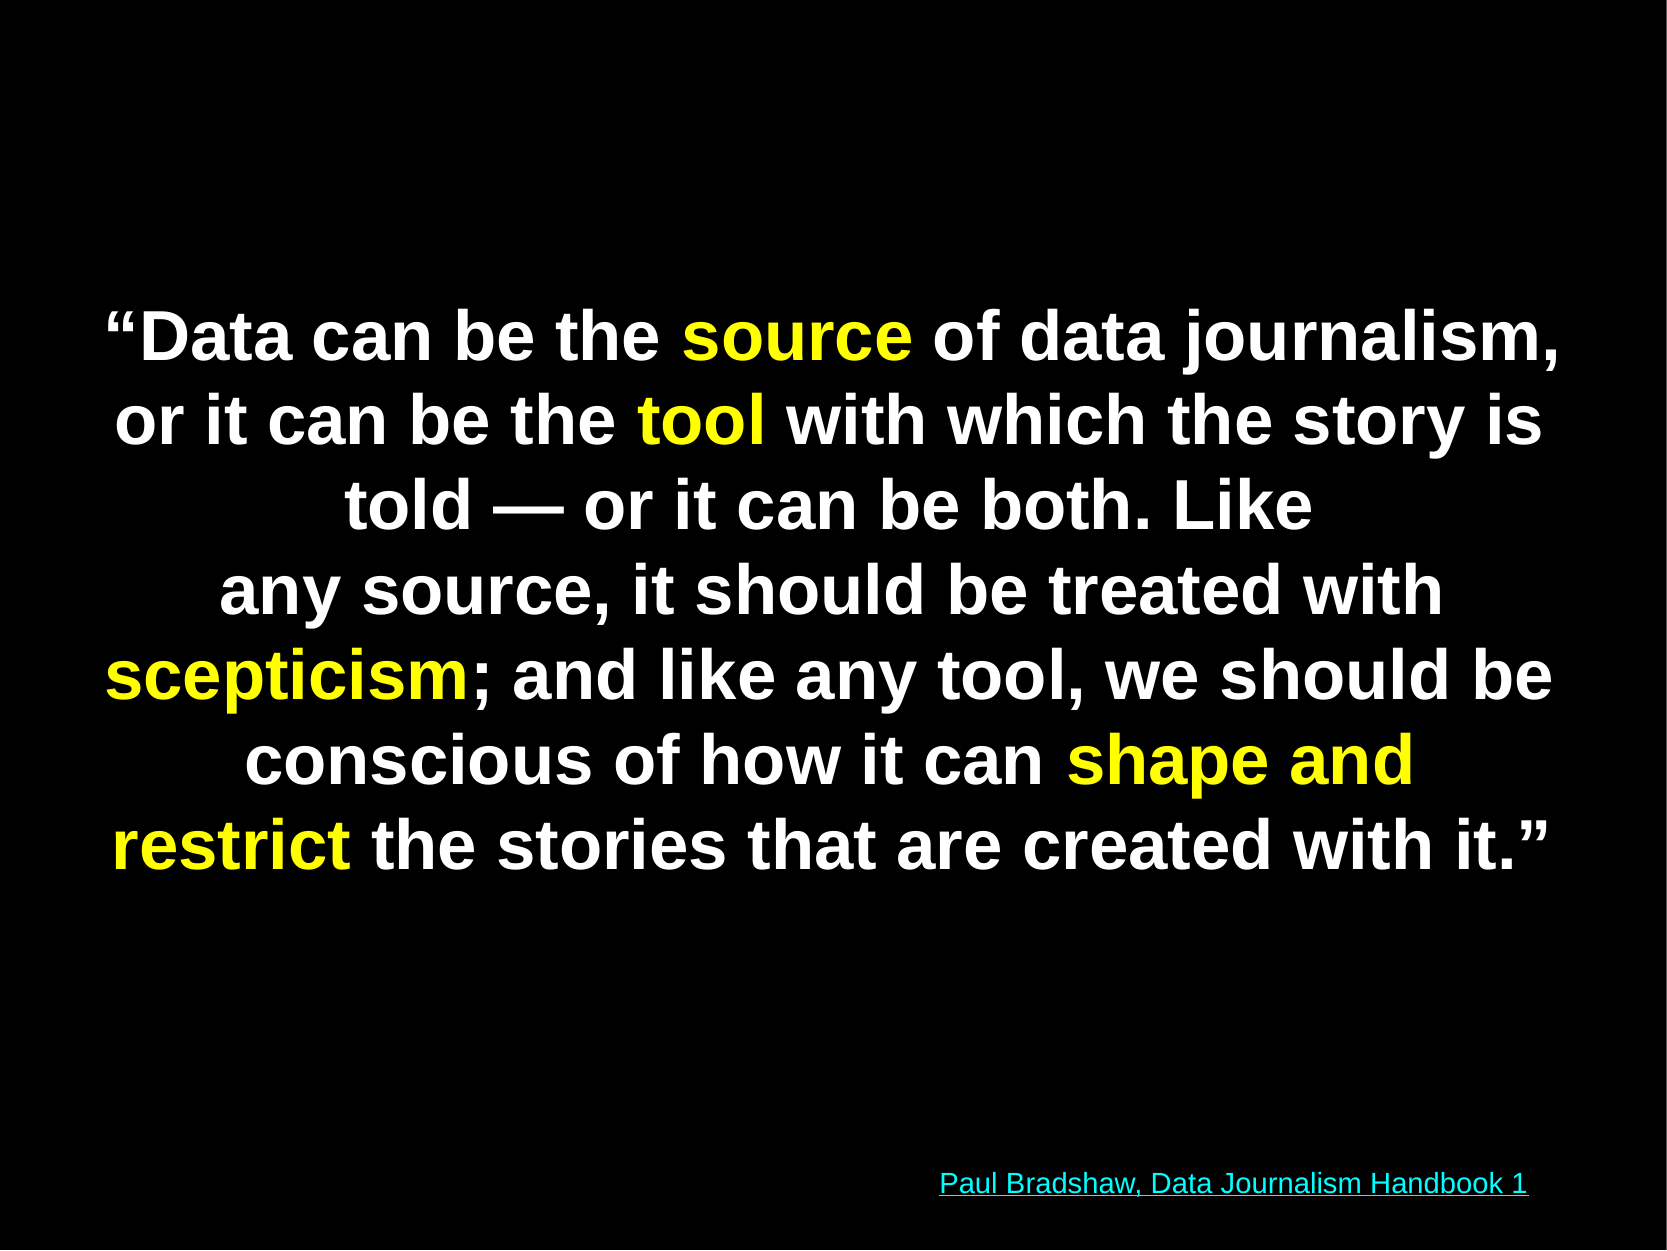

#
“Data can be the source of data journalism, or it can be the tool with which the story is told — or it can be both. Like
any source, it should be treated with scepticism; and like any tool, we should be conscious of how it can shape and
restrict the stories that are created with it.”

Paul Bradshaw, Data Journalism Handbook 1